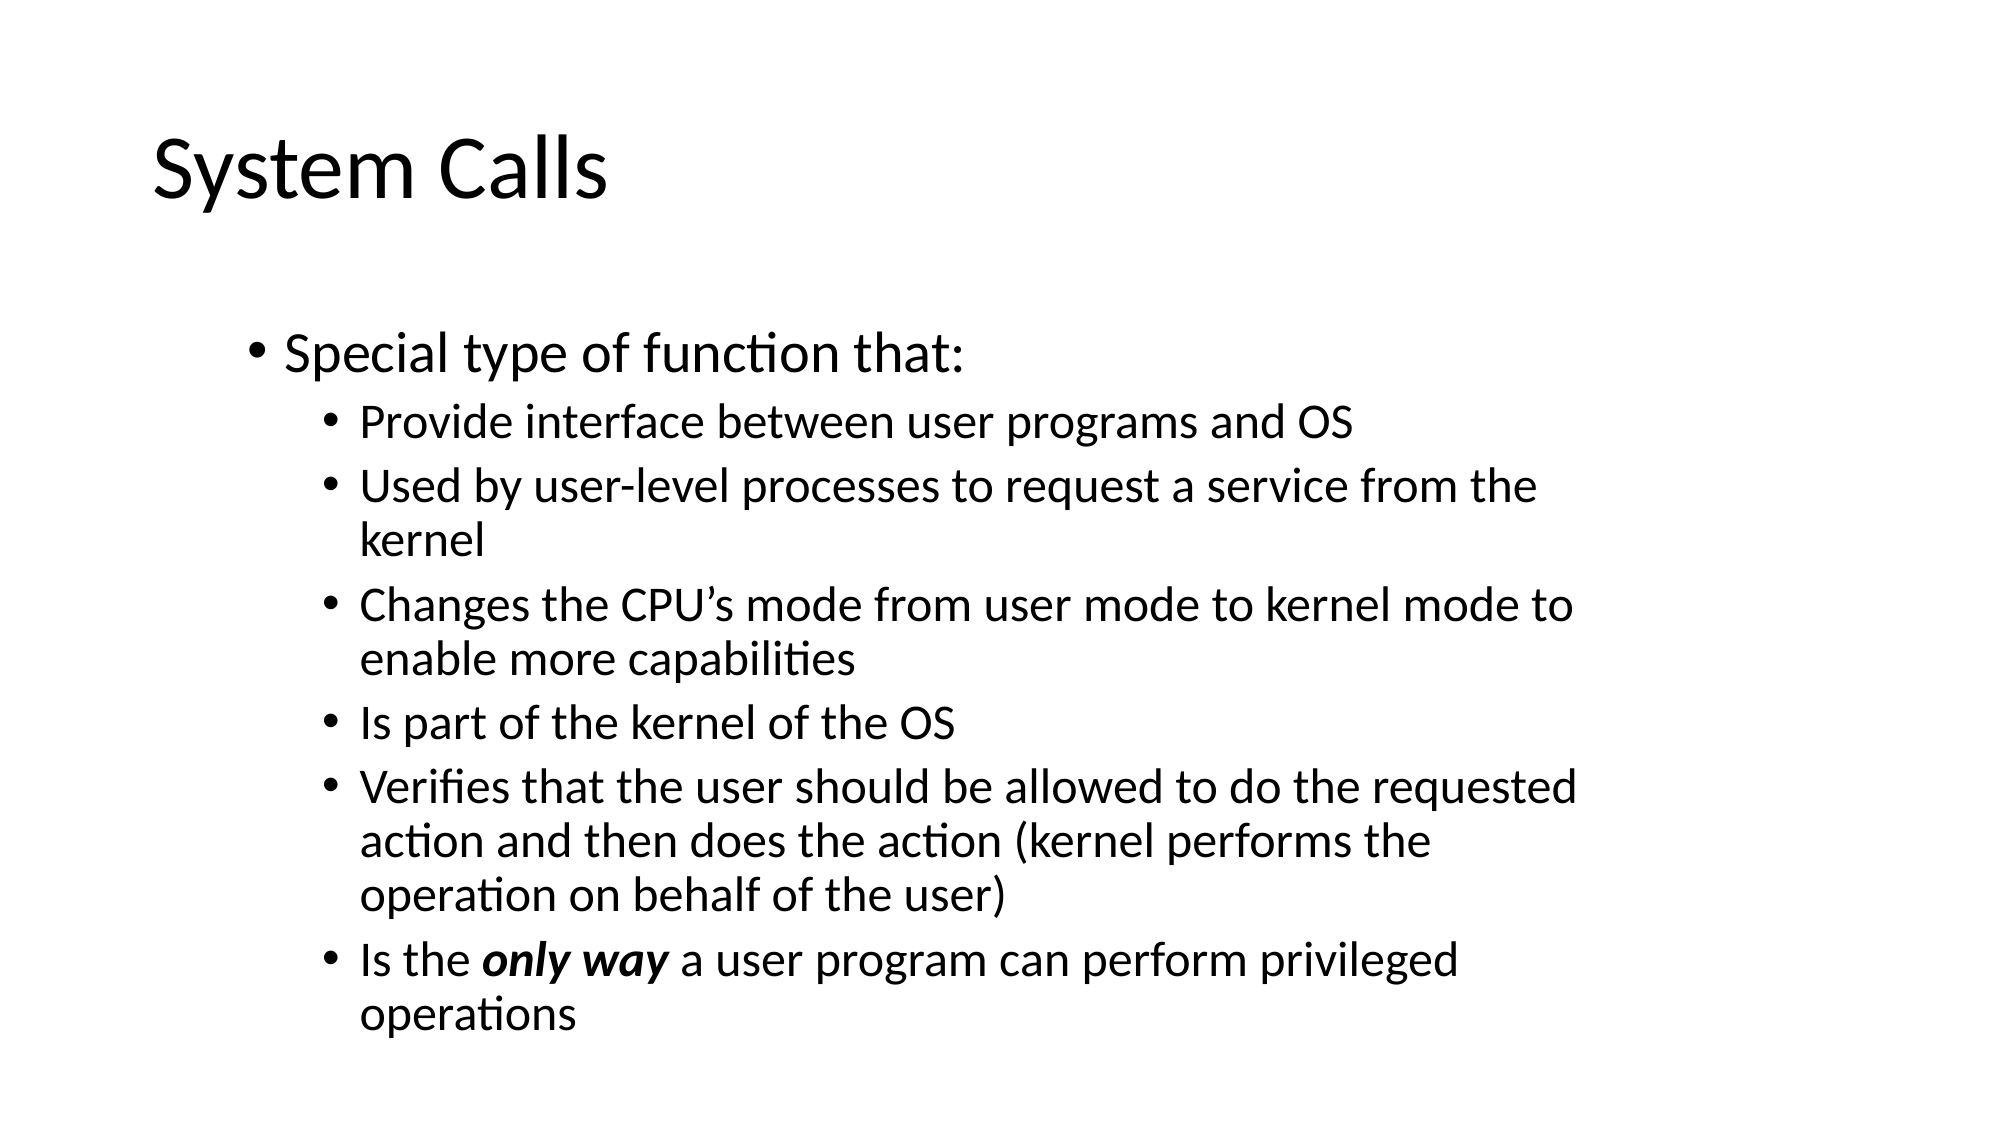

# System Calls
Special type of function that:
Provide interface between user programs and OS
Used by user-level processes to request a service from the kernel
Changes the CPU’s mode from user mode to kernel mode to enable more capabilities
Is part of the kernel of the OS
Verifies that the user should be allowed to do the requested action and then does the action (kernel performs the operation on behalf of the user)
Is the only way a user program can perform privileged operations